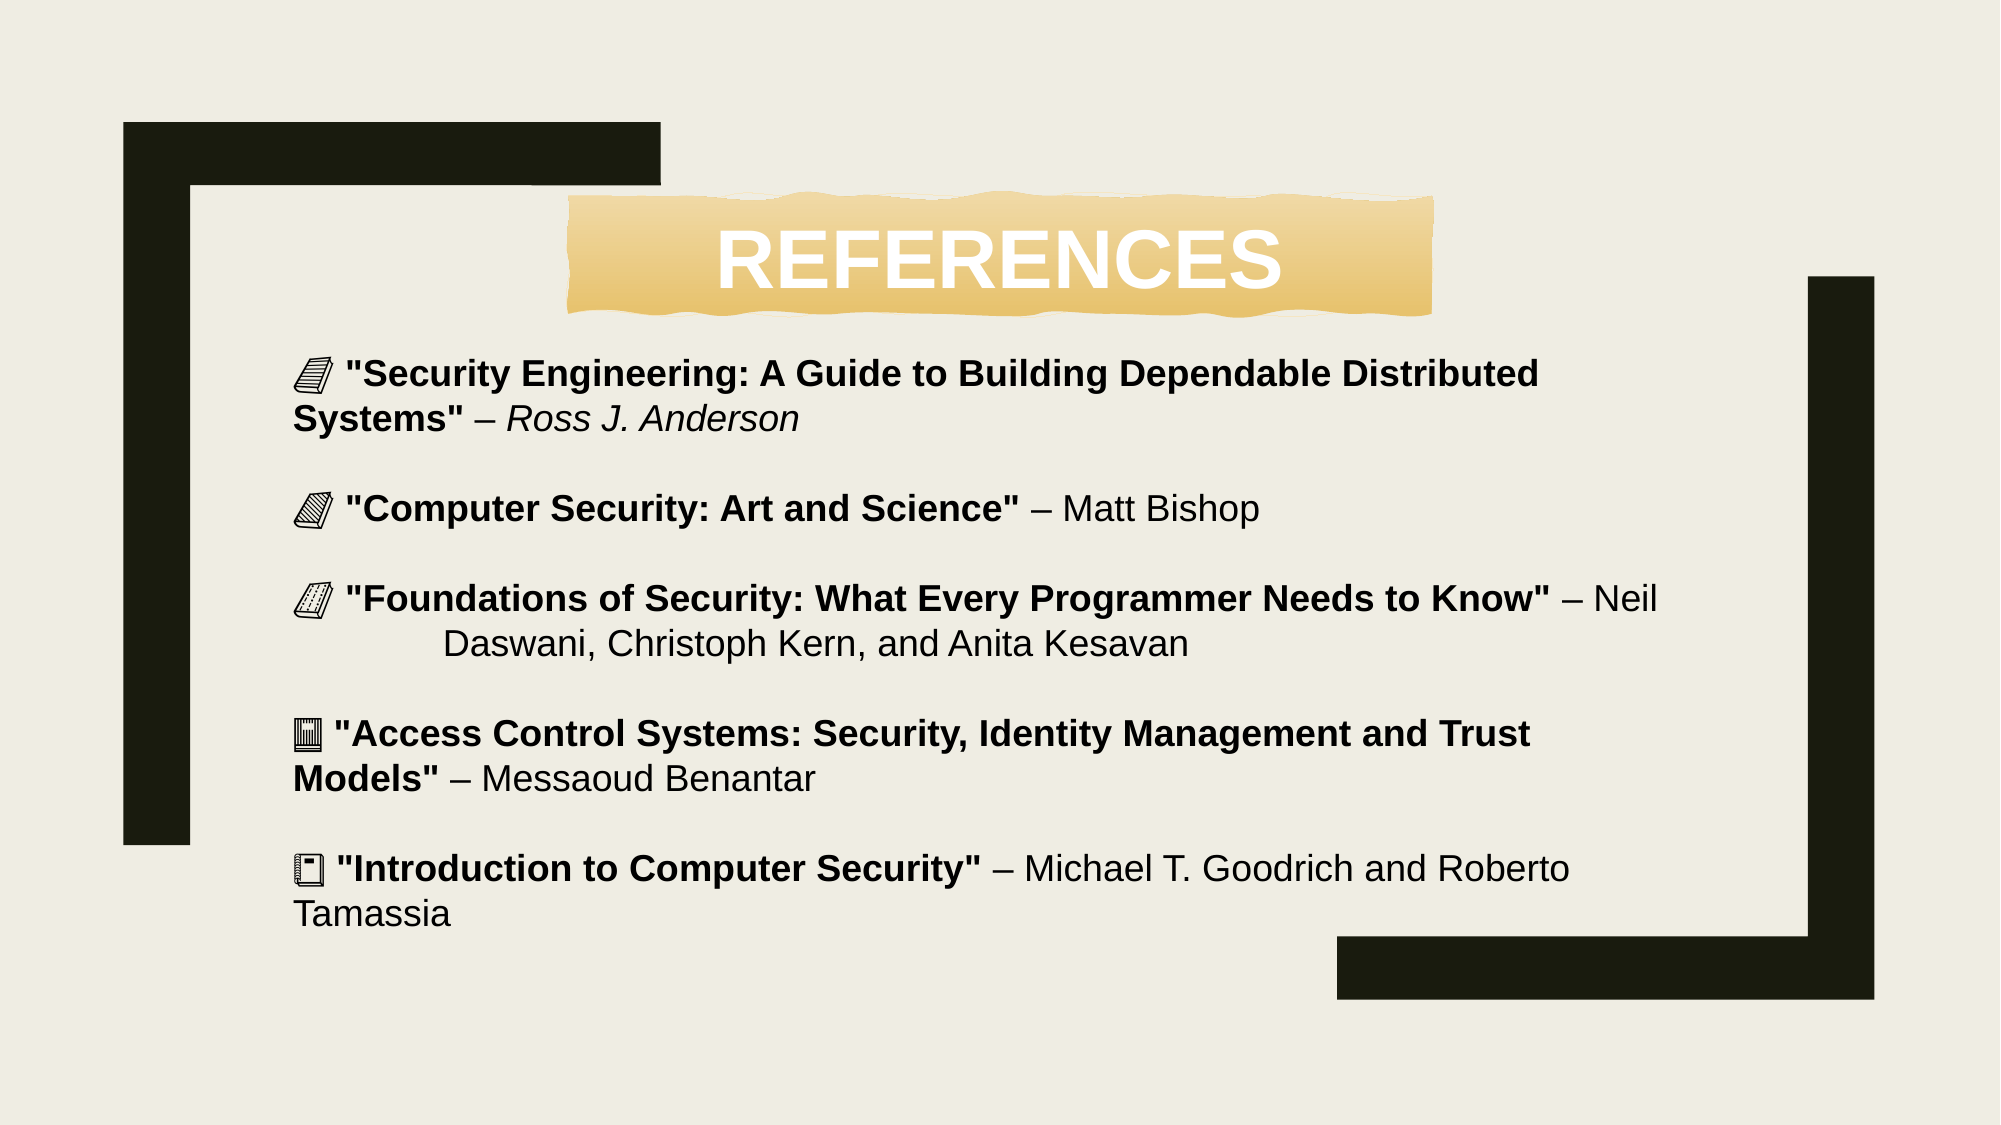

REFERENCES
📘 "Security Engineering: A Guide to Building Dependable Distributed 	Systems" – Ross J. Anderson
📗 "Computer Security: Art and Science" – Matt Bishop
📙 "Foundations of Security: What Every Programmer Needs to Know" – Neil 	Daswani, Christoph Kern, and Anita Kesavan
📕 "Access Control Systems: Security, Identity Management and Trust 	Models" – Messaoud Benantar
📒 "Introduction to Computer Security" – Michael T. Goodrich and Roberto 	Tamassia